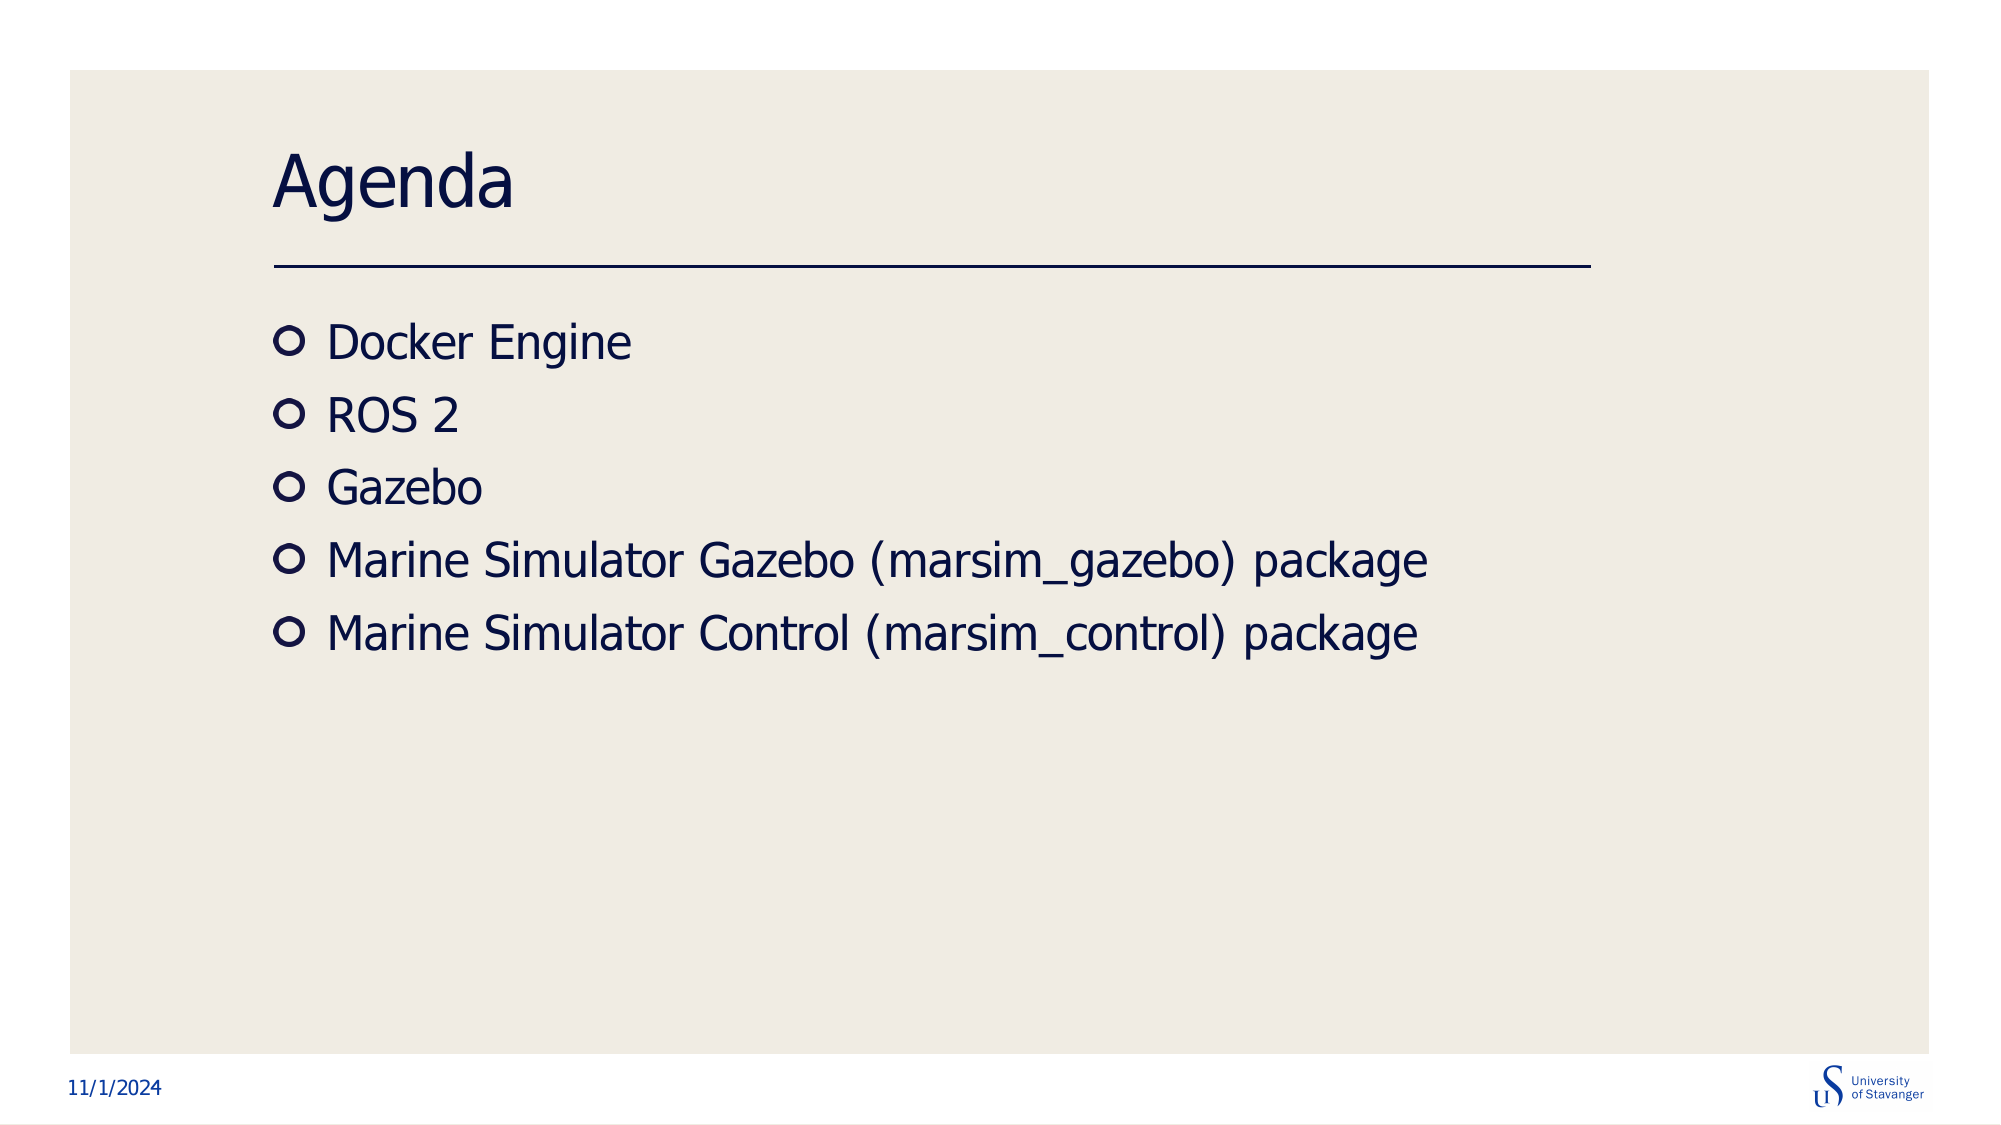

# Agenda
Docker Engine
ROS 2
Gazebo
Marine Simulator Gazebo (marsim_gazebo) package
Marine Simulator Control (marsim_control) package

11/1/2024